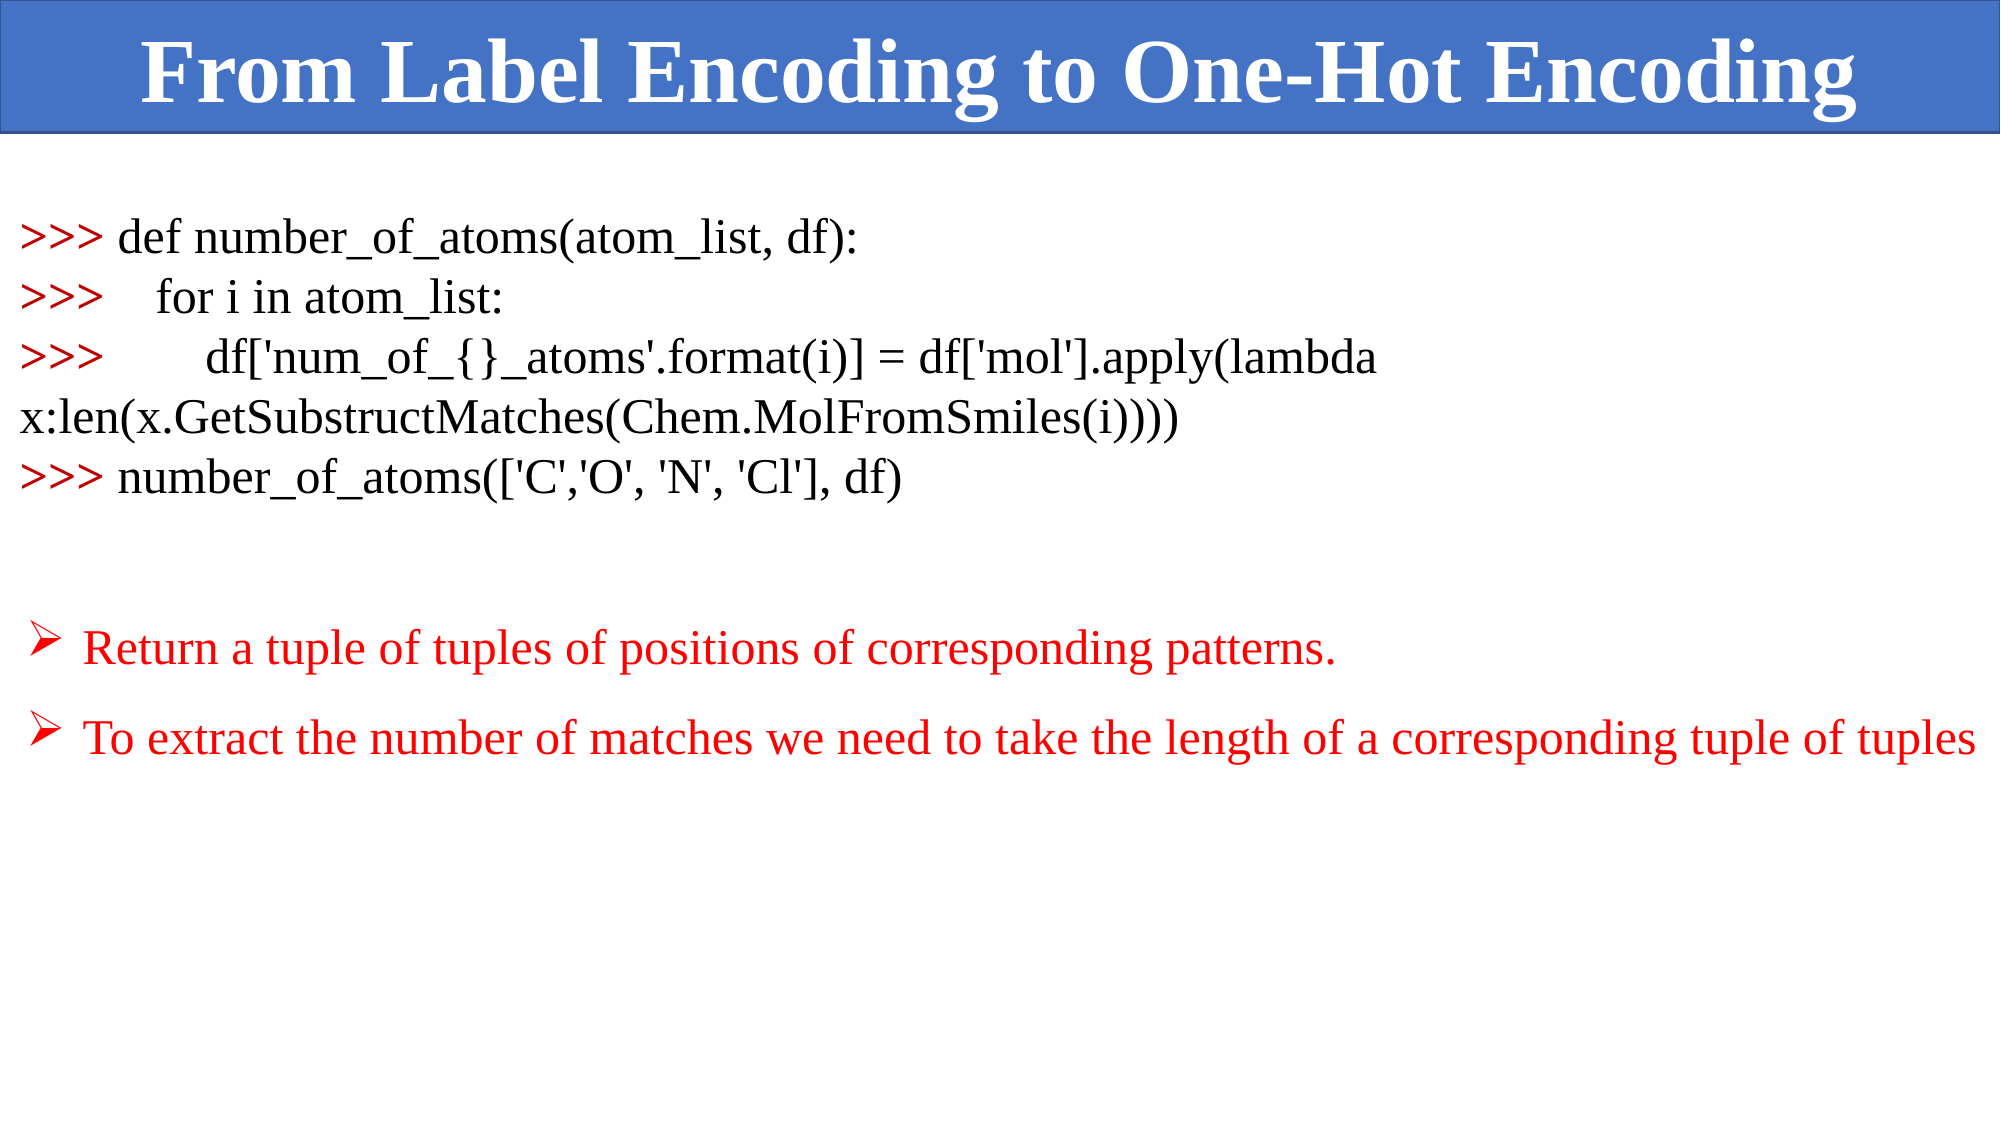

From Label Encoding to One-Hot Encoding
>>> def number_of_atoms(atom_list, df):
>>>    for i in atom_list:
>>>        df['num_of_{}_atoms'.format(i)] = df['mol'].apply(lambda x:len(x.GetSubstructMatches(Chem.MolFromSmiles(i))))
>>> number_of_atoms(['C','O', 'N', 'Cl'], df)
Return a tuple of tuples of positions of corresponding patterns.
To extract the number of matches we need to take the length of a corresponding tuple of tuples